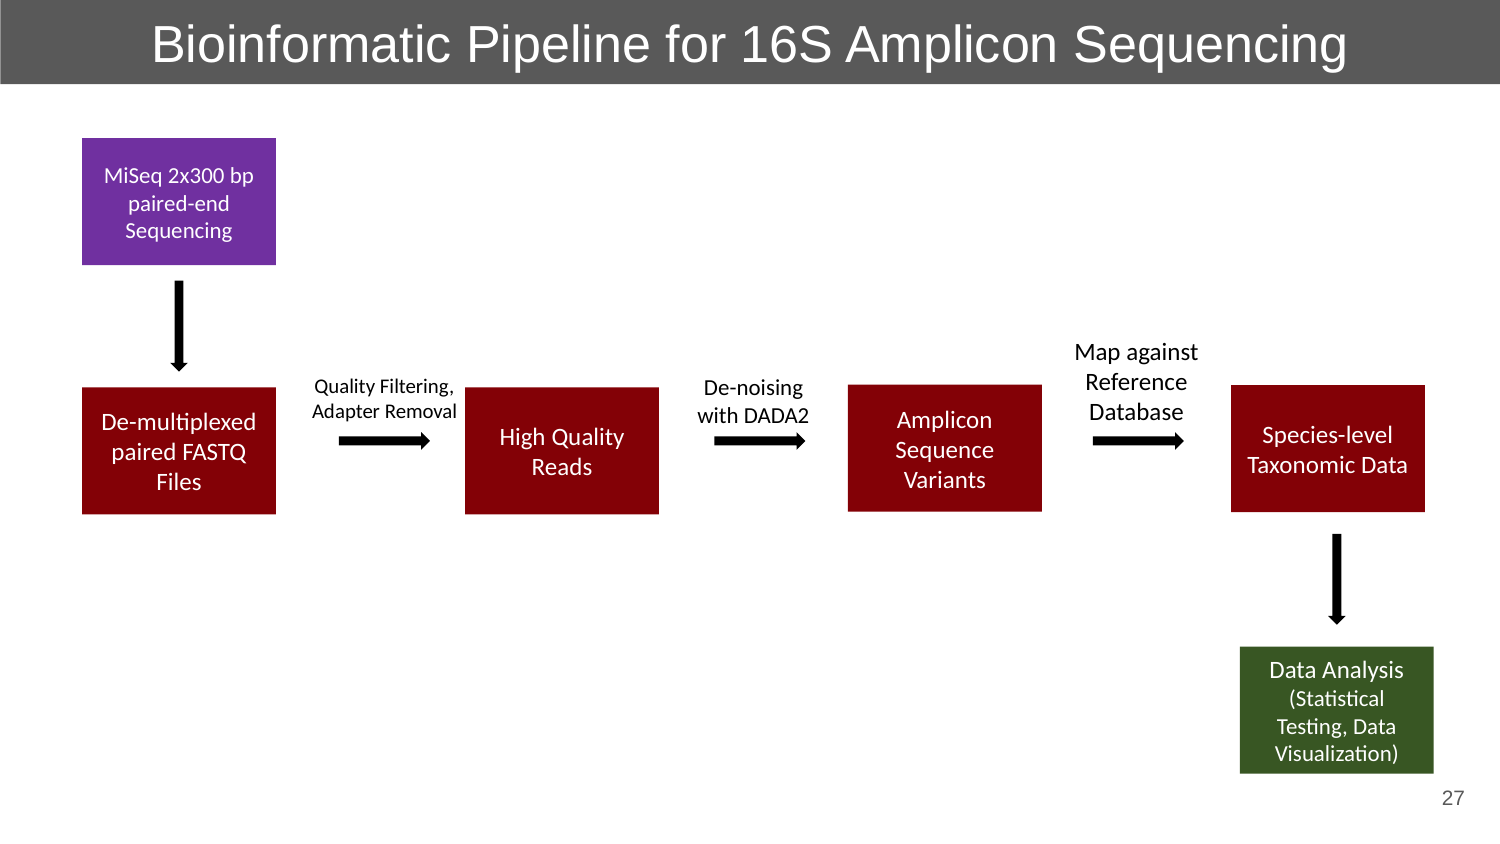

Bioinformatic Pipeline for 16S Amplicon Sequencing
MiSeq 2x300 bp paired-end Sequencing

Map against Reference Database
De-noising with DADA2
Quality Filtering, Adapter Removal
Amplicon Sequence Variants
Species-level Taxonomic Data
De-multiplexed paired FASTQ Files
High Quality Reads

Data Analysis
(Statistical Testing, Data Visualization)
27